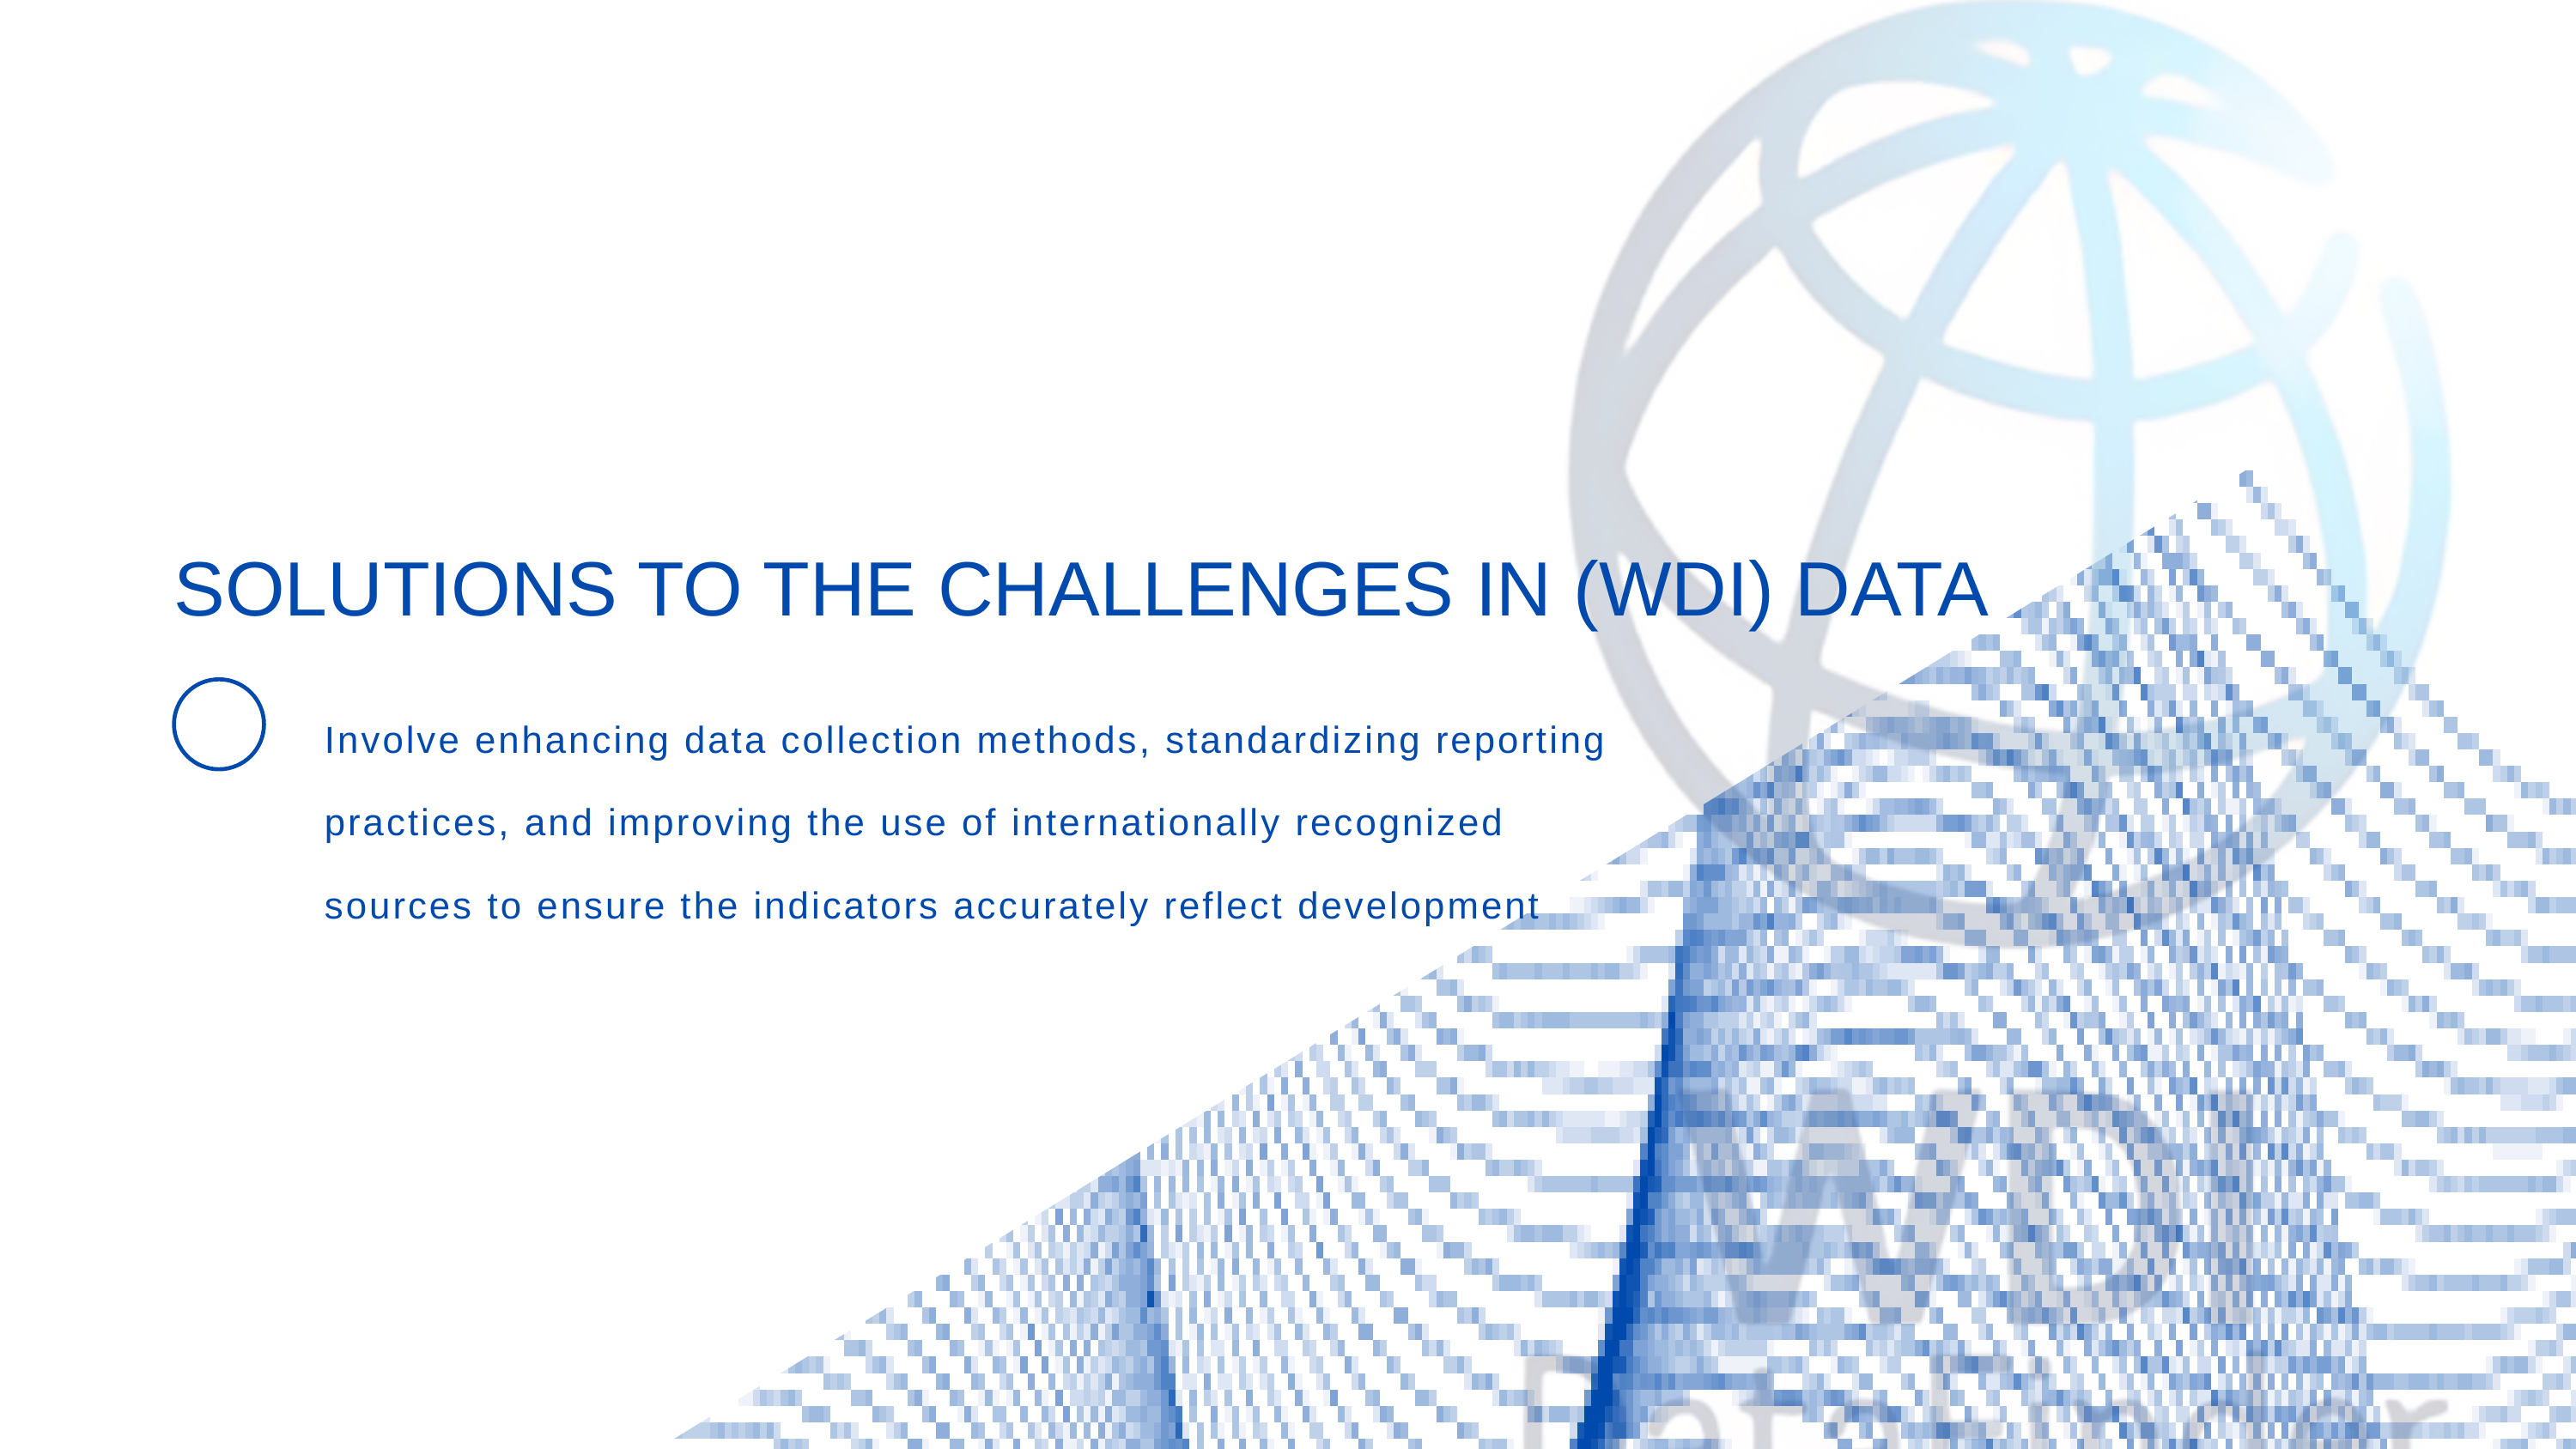

SOLUTIONS TO THE CHALLENGES IN (WDI) DATA

Involve enhancing data collection methods, standardizing reporting practices, and improving the use of internationally recognized sources to ensure the indicators accurately reflect development